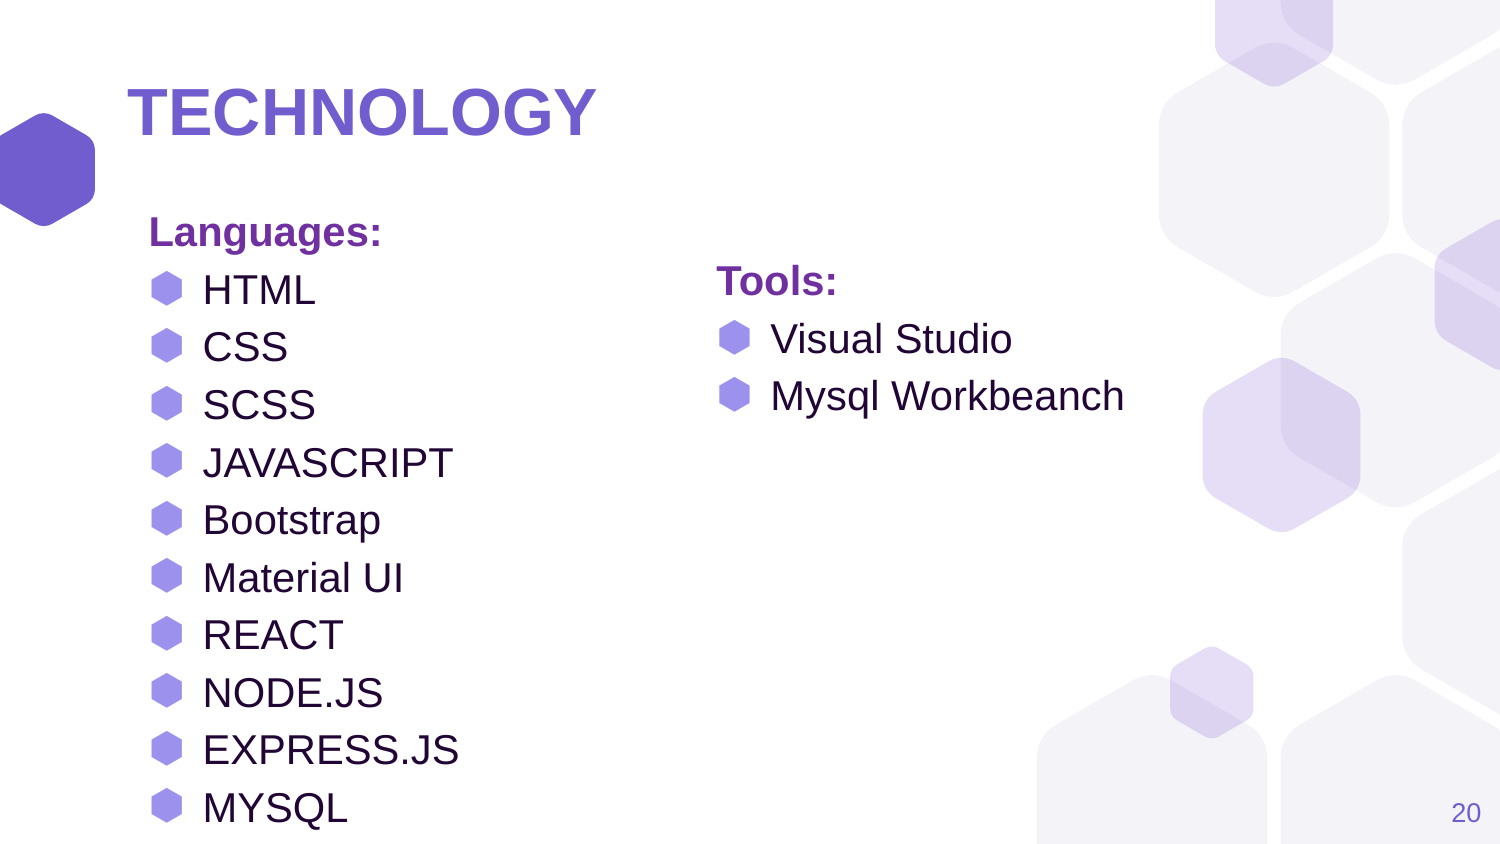

# TECHNOLOGY
Languages:
HTML
CSS
SCSS
JAVASCRIPT
Bootstrap
Material UI
REACT
NODE.JS
EXPRESS.JS
MYSQL
Tools:
Visual Studio
Mysql Workbeanch
20